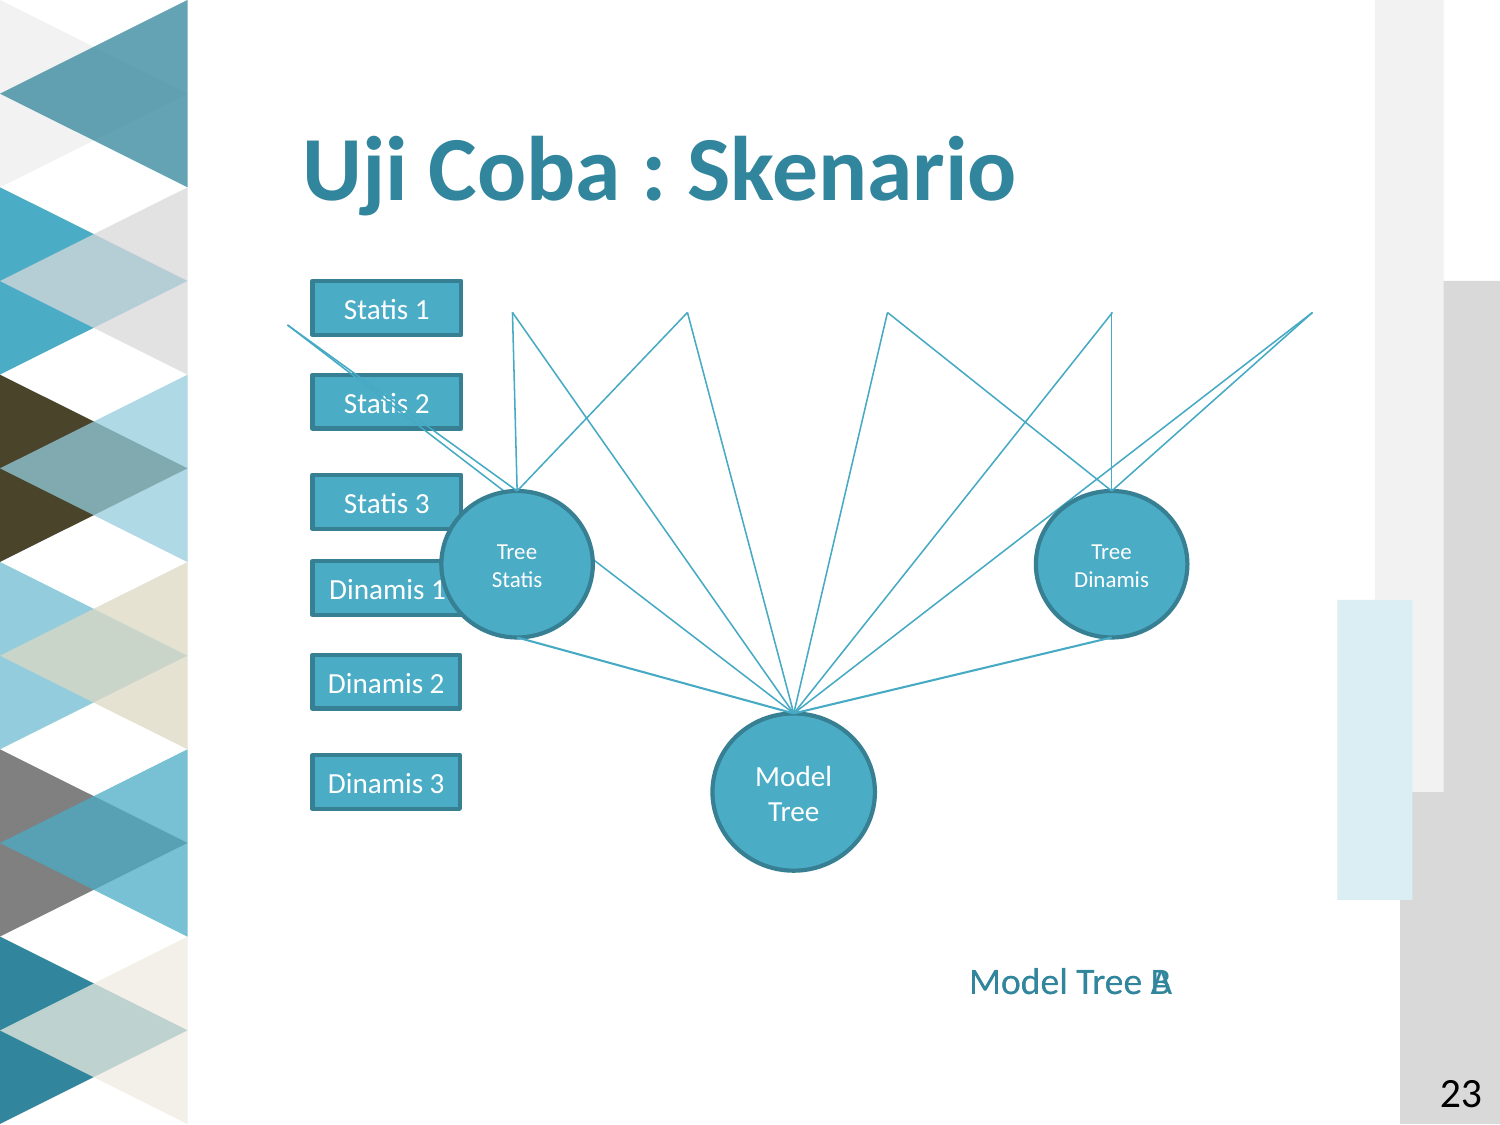

# Uji Coba : Skenario
Statis 1
Statis 2
Statis 3
Tree Dinamis
Tree Statis
Dinamis 1
Dinamis 2
Model Tree
Dinamis 3
Model Tree A
Model Tree B
23